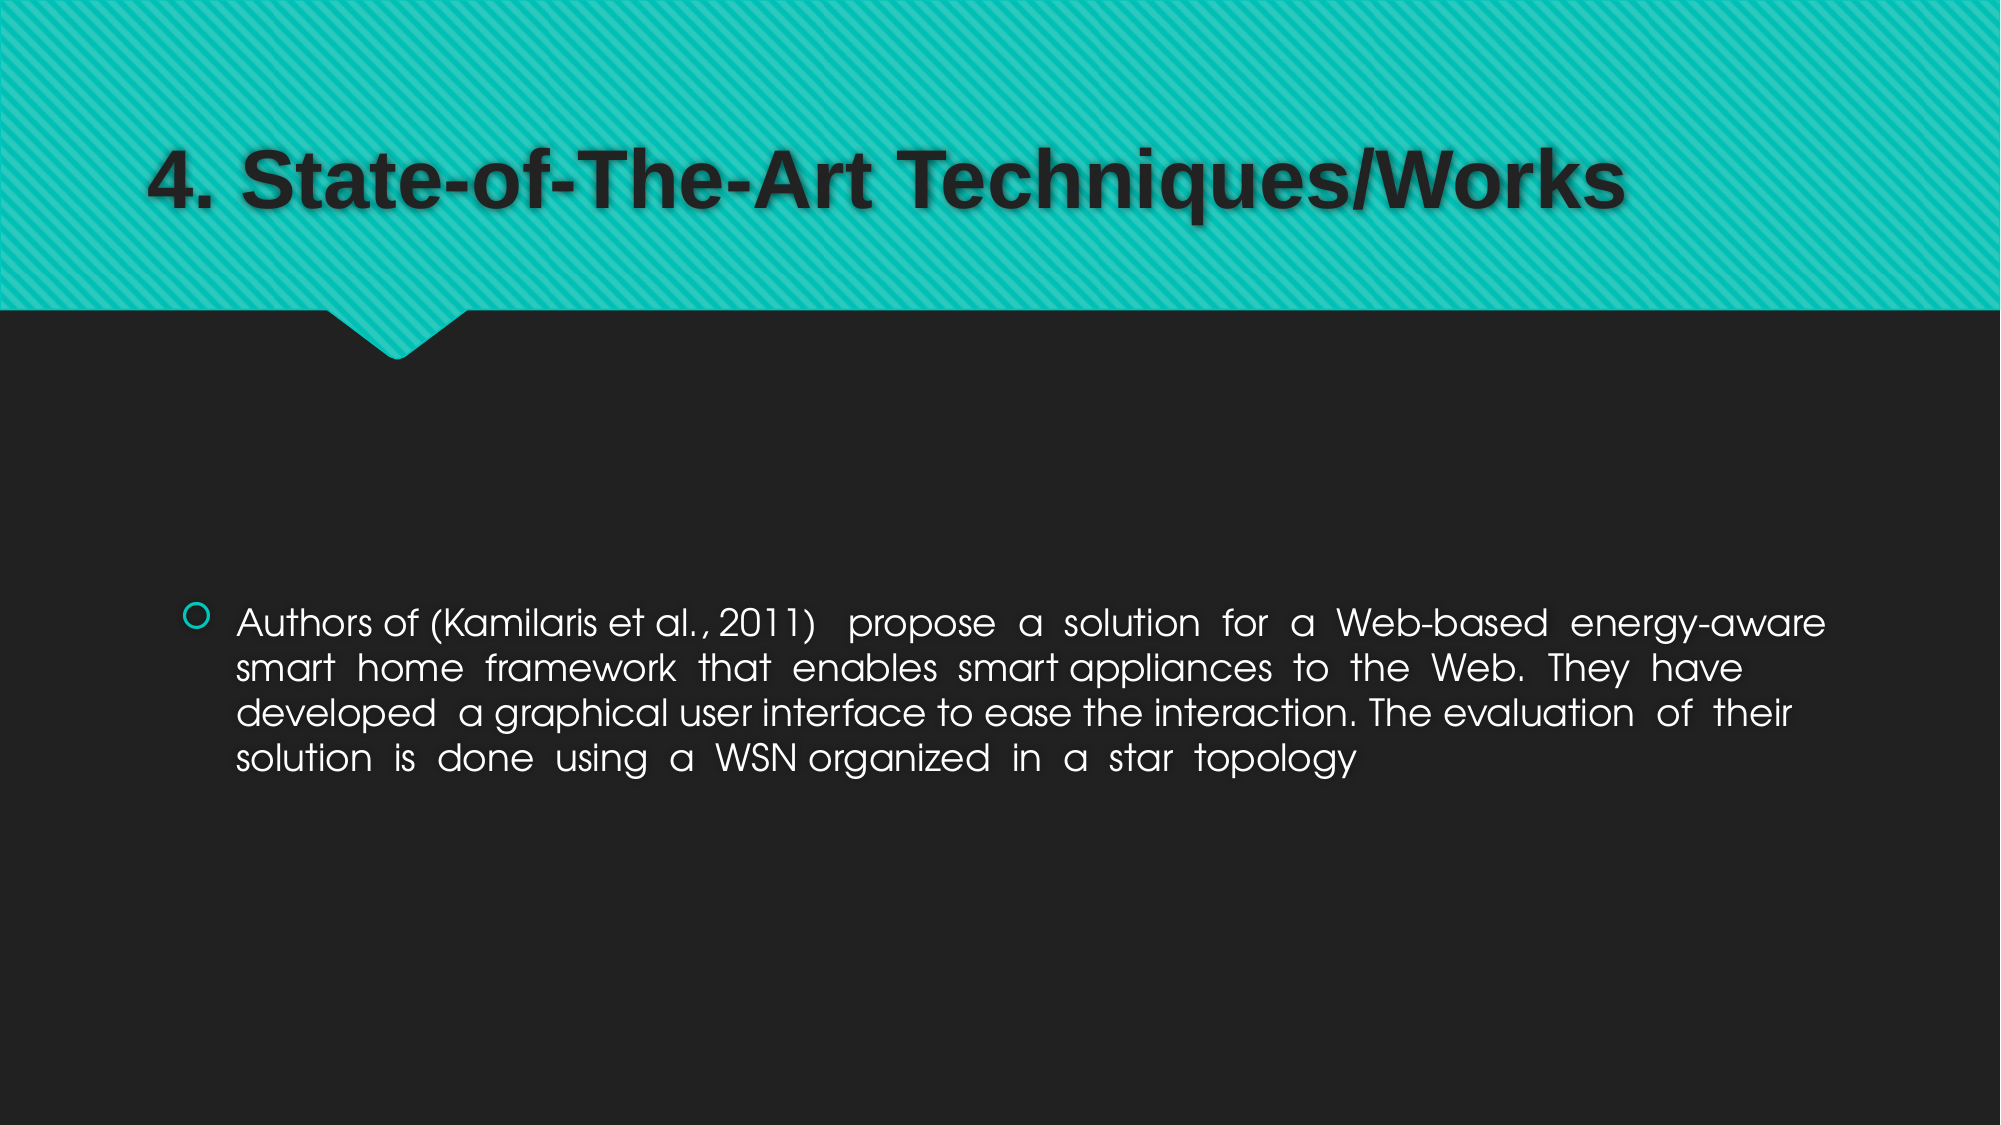

# 4. State-of-The-Art Techniques/Works
Authors of (Kamilaris et al., 2011)   propose  a  solution  for  a  Web-based  energy-aware smart  home  framework  that  enables  smart appliances  to  the  Web.  They  have  developed  a graphical user interface to ease the interaction. The evaluation  of  their  solution  is  done  using  a  WSN organized  in  a  star  topology